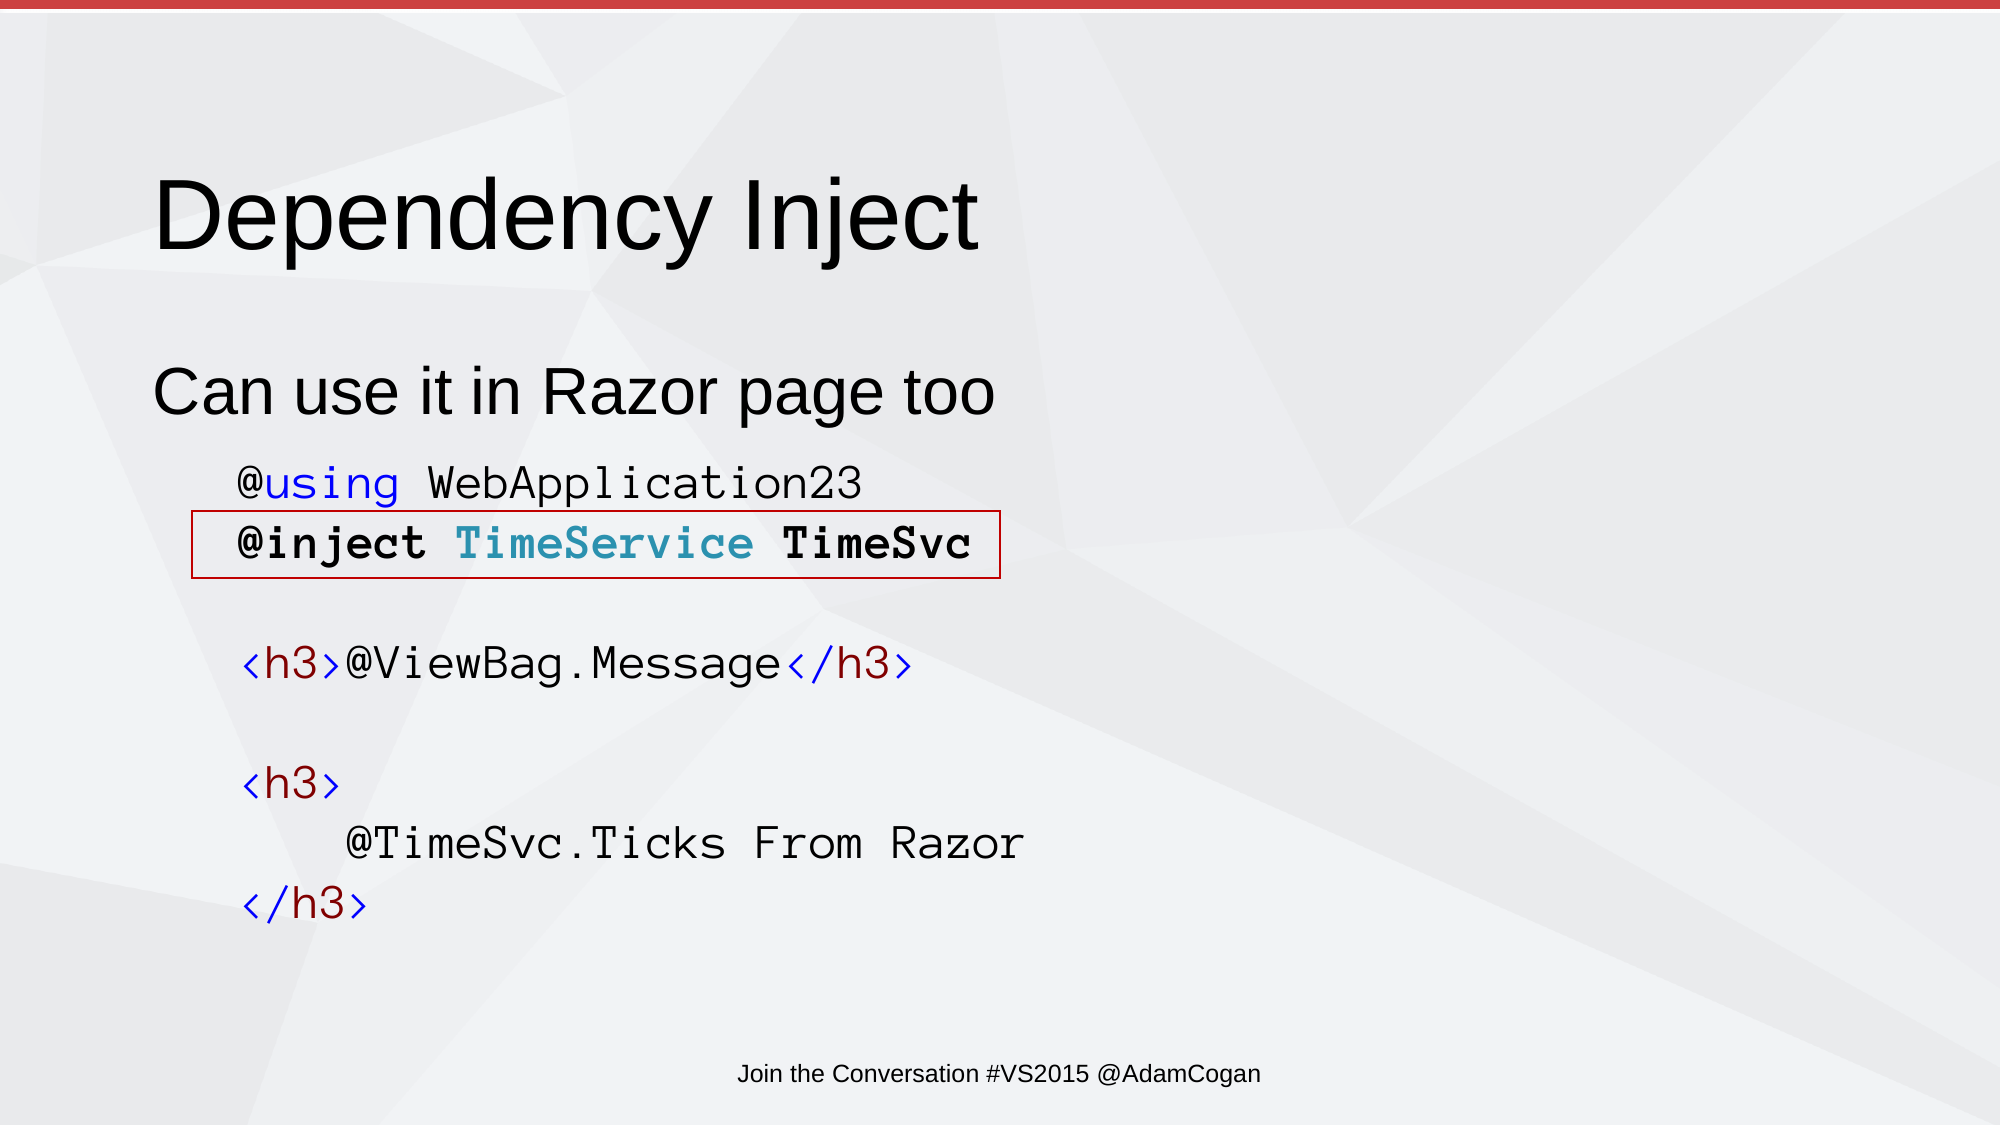

# Dependency Inject
Can use it in Razor page too
@using WebApplication23
@inject TimeService TimeSvc

<h3>@ViewBag.Message</h3>

<h3>
    @TimeSvc.Ticks From Razor
</h3>

Join the Conversation #VS2015 @AdamCogan